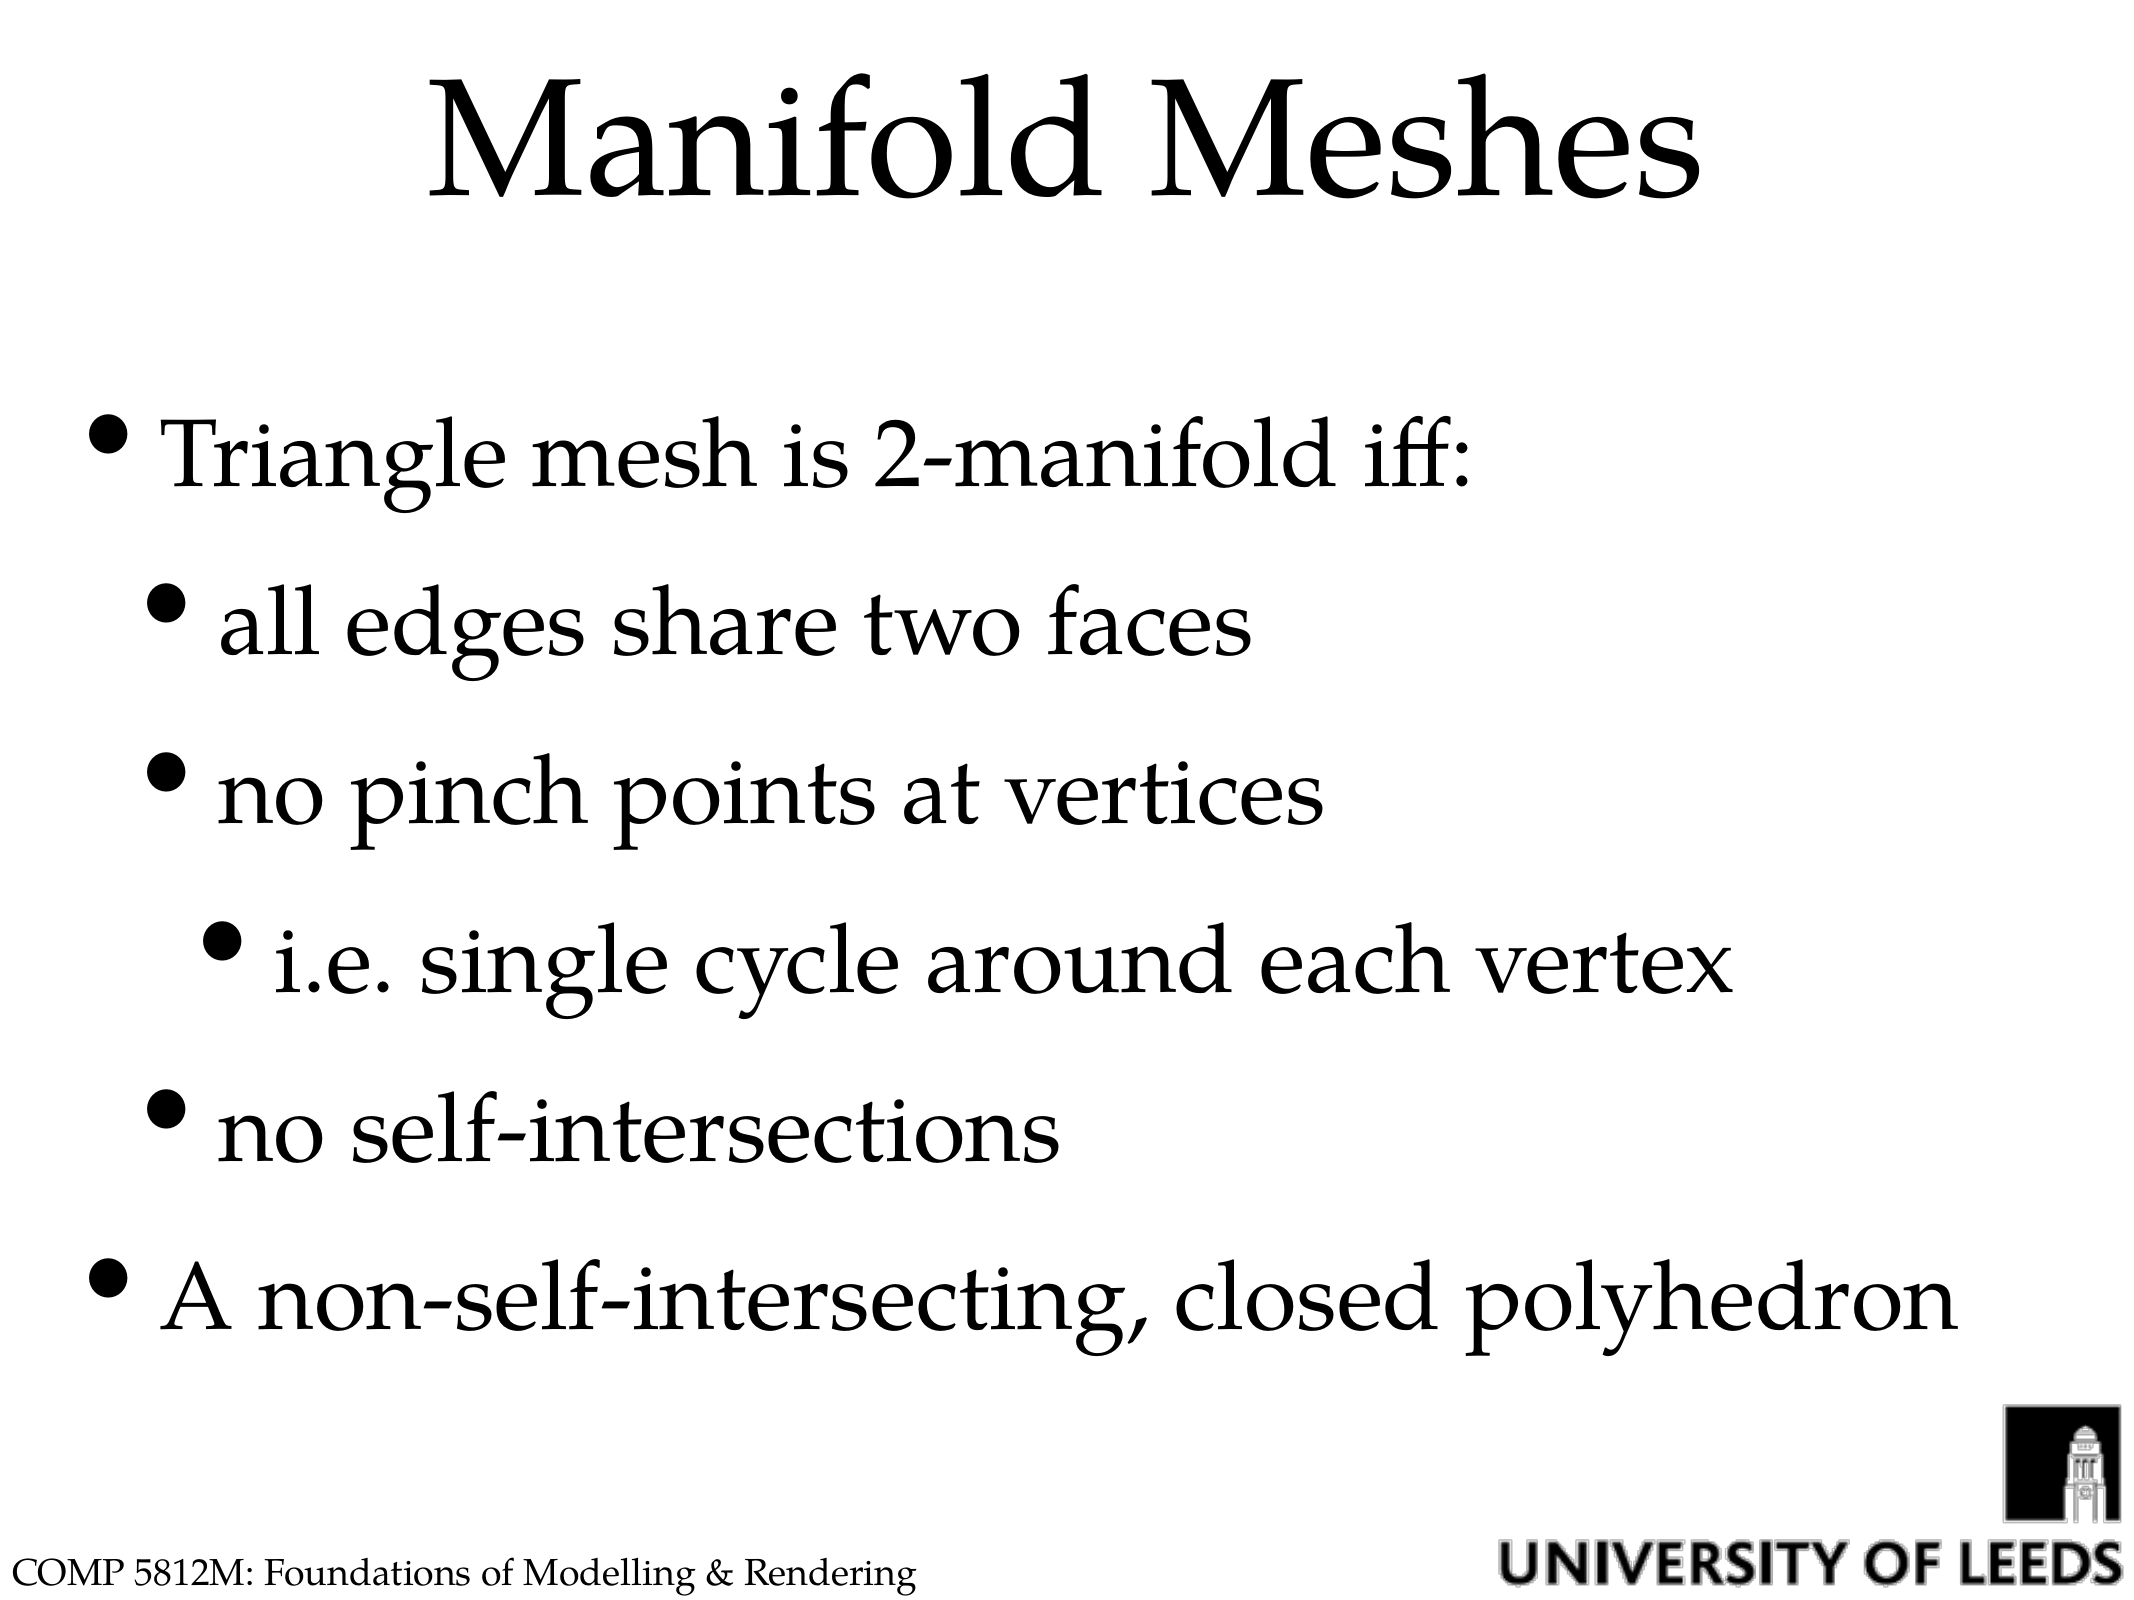

# Manifold Meshes
Triangle mesh is 2-manifold iff:
all edges share two faces
no pinch points at vertices
i.e. single cycle around each vertex
no self-intersections
A non-self-intersecting, closed polyhedron